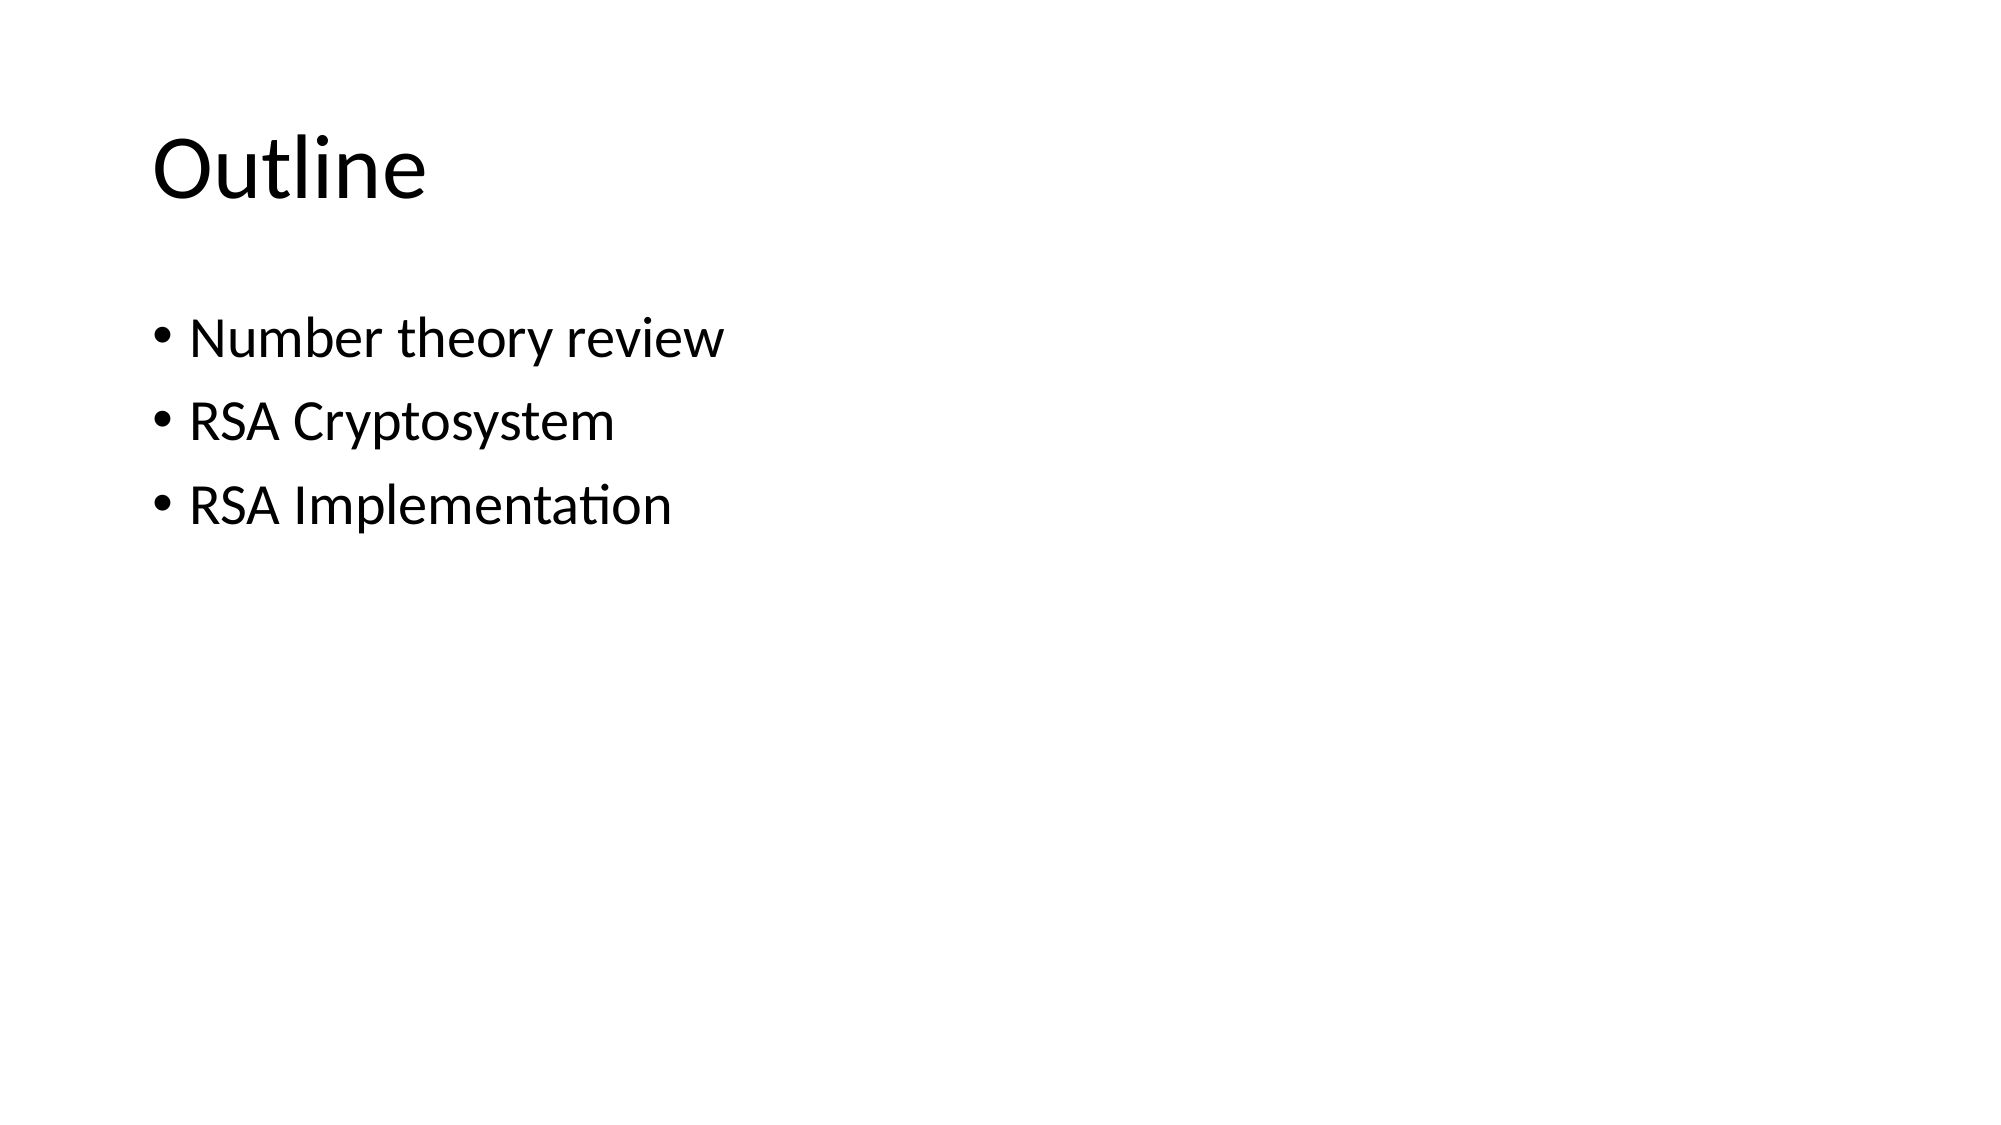

# Outline
Number theory review
RSA Cryptosystem
RSA Implementation